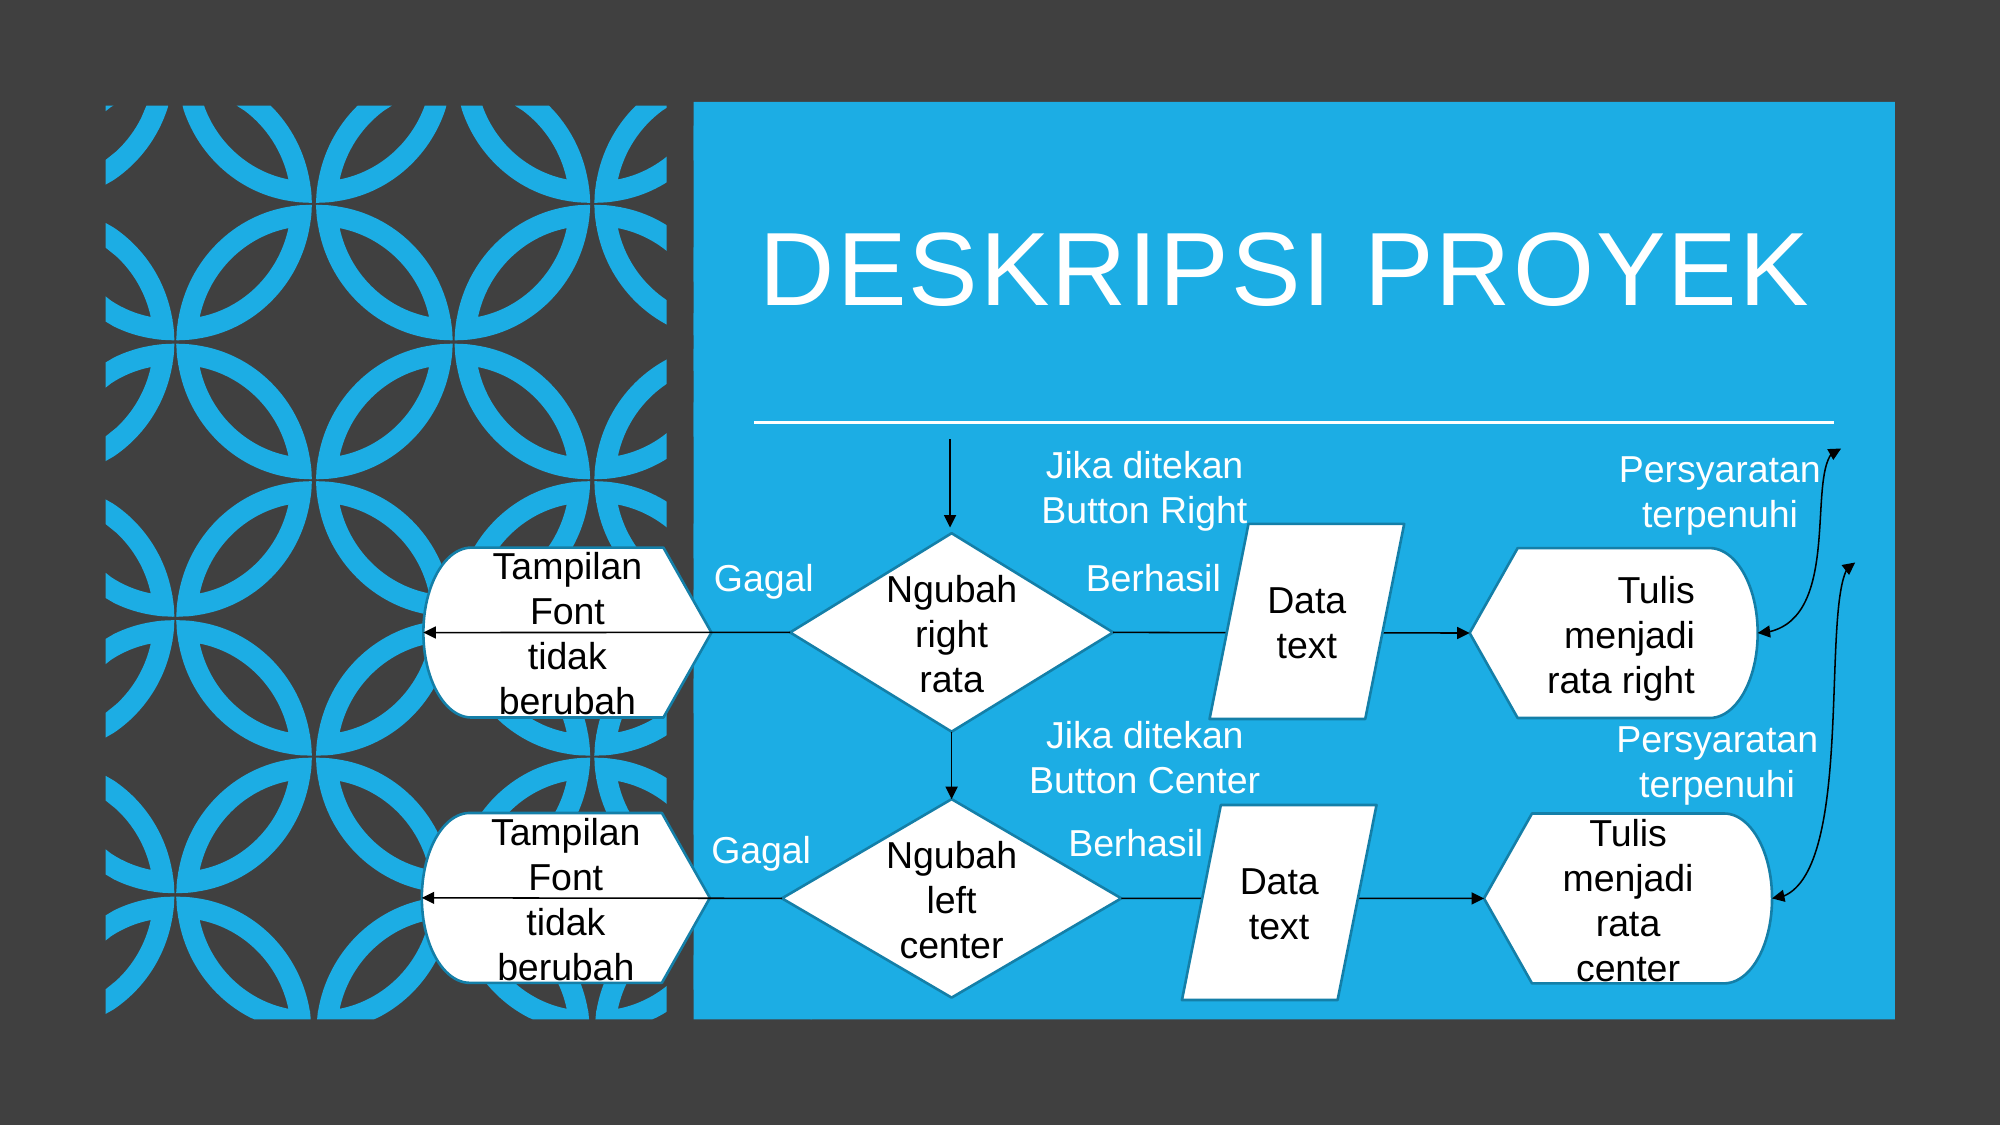

# DESKRIPSI PROYEK

Jika ditekan Button Right
Persyaratan terpenuhi
Data text
Ngubah right rata
Berhasil
Gagal
Tampilan Font tidak berubah
Tulis menjadi rata right
Jika ditekan Button Center
Persyaratan terpenuhi
Berhasil
Ngubah left center
Data text
Gagal
Tampilan Font tidak berubah
Tulis menjadi rata center